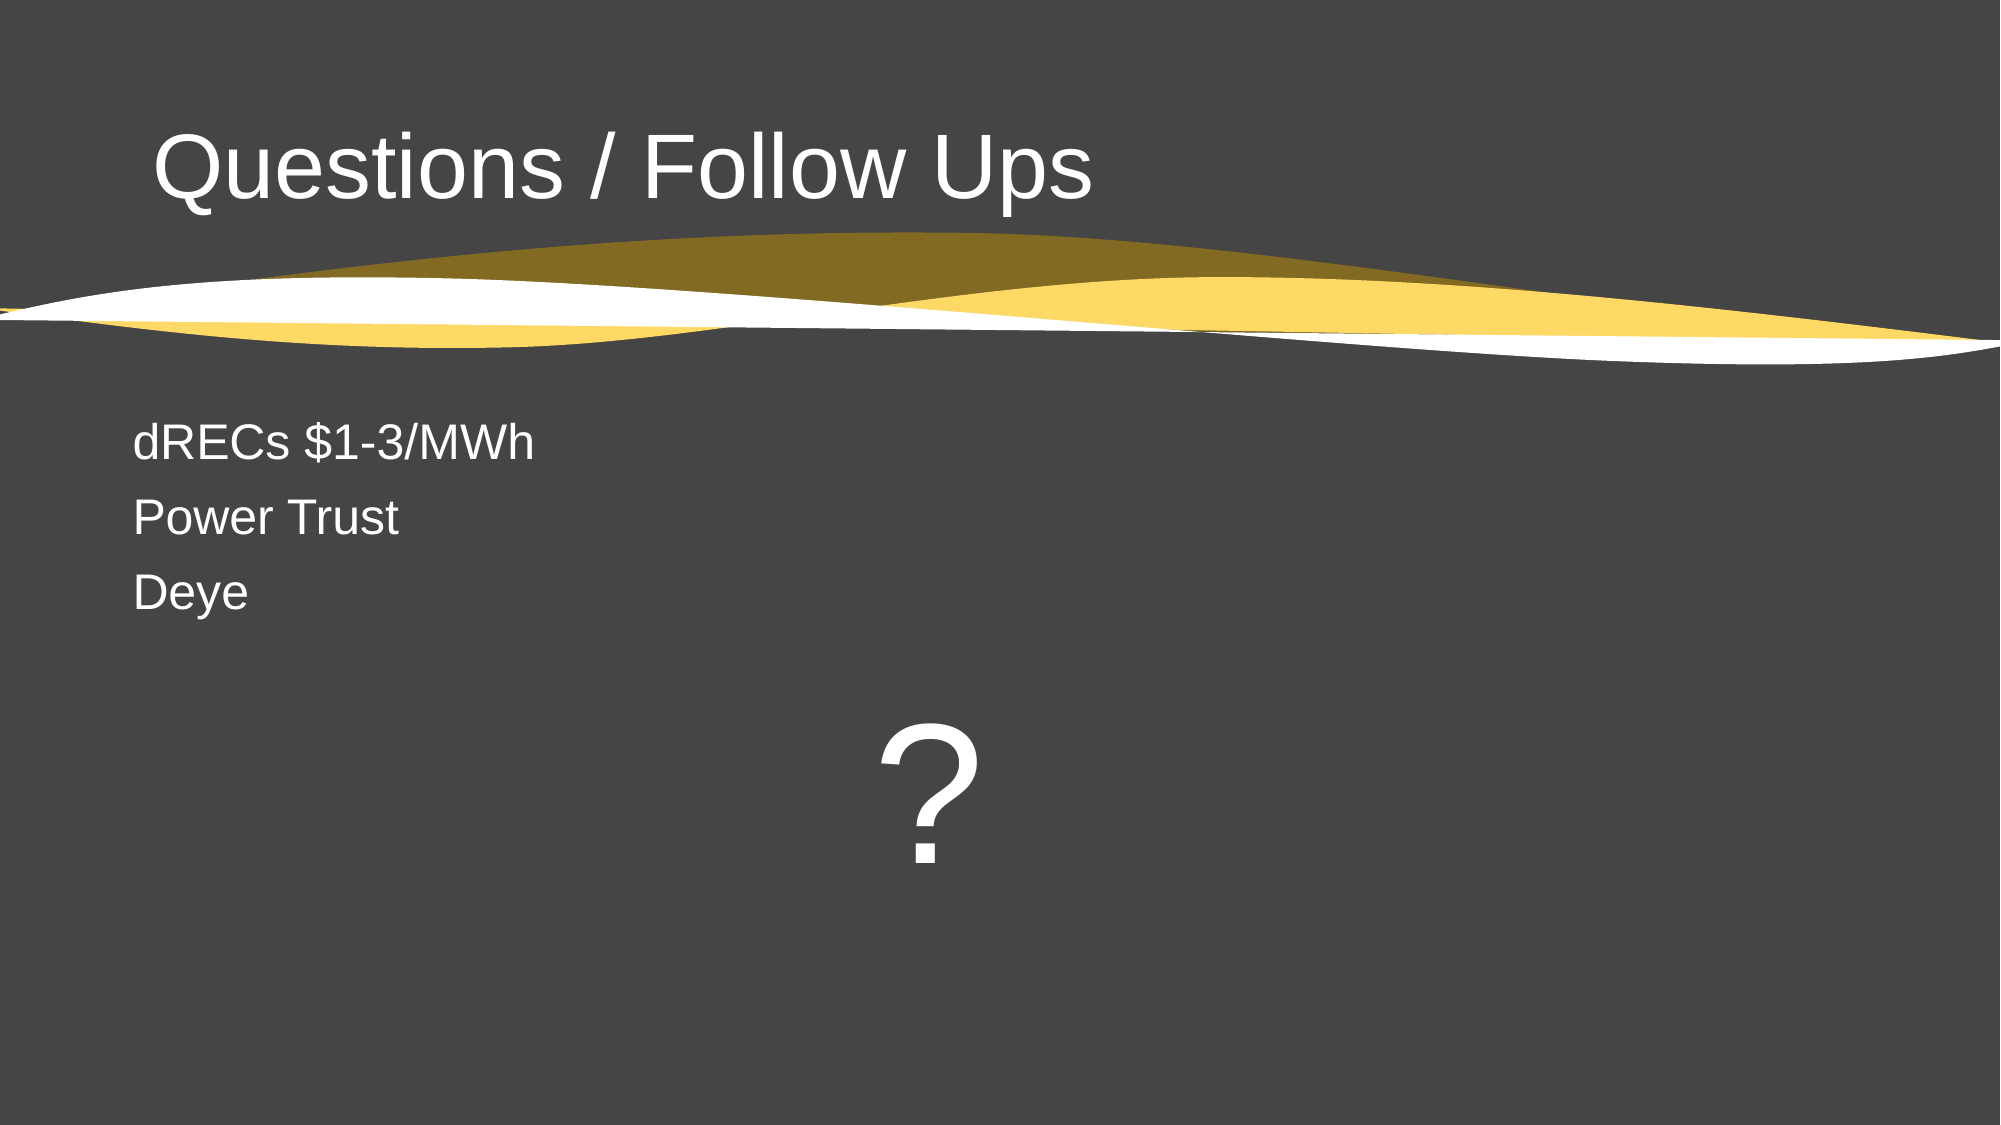

# Questions / Follow Ups

dRECs $1-3/MWh
Power Trust
Deye

?